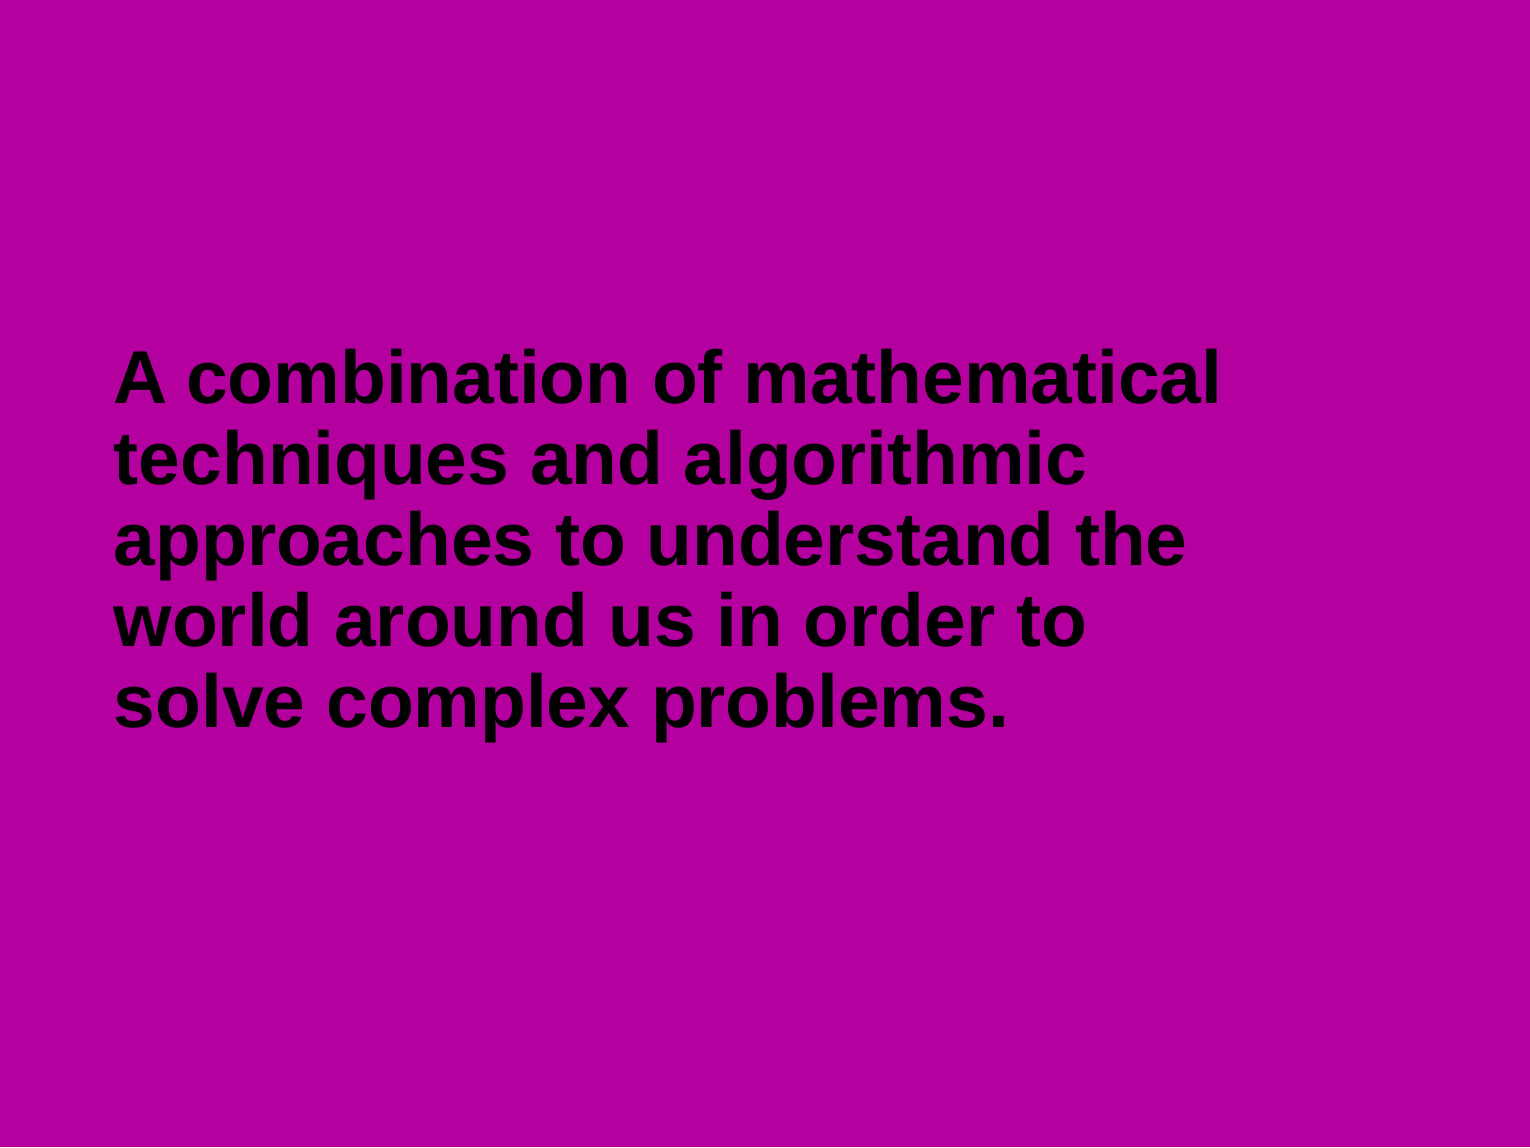

A combination of mathematical techniques and algorithmic approaches to understand the world around us in order to solve complex problems.